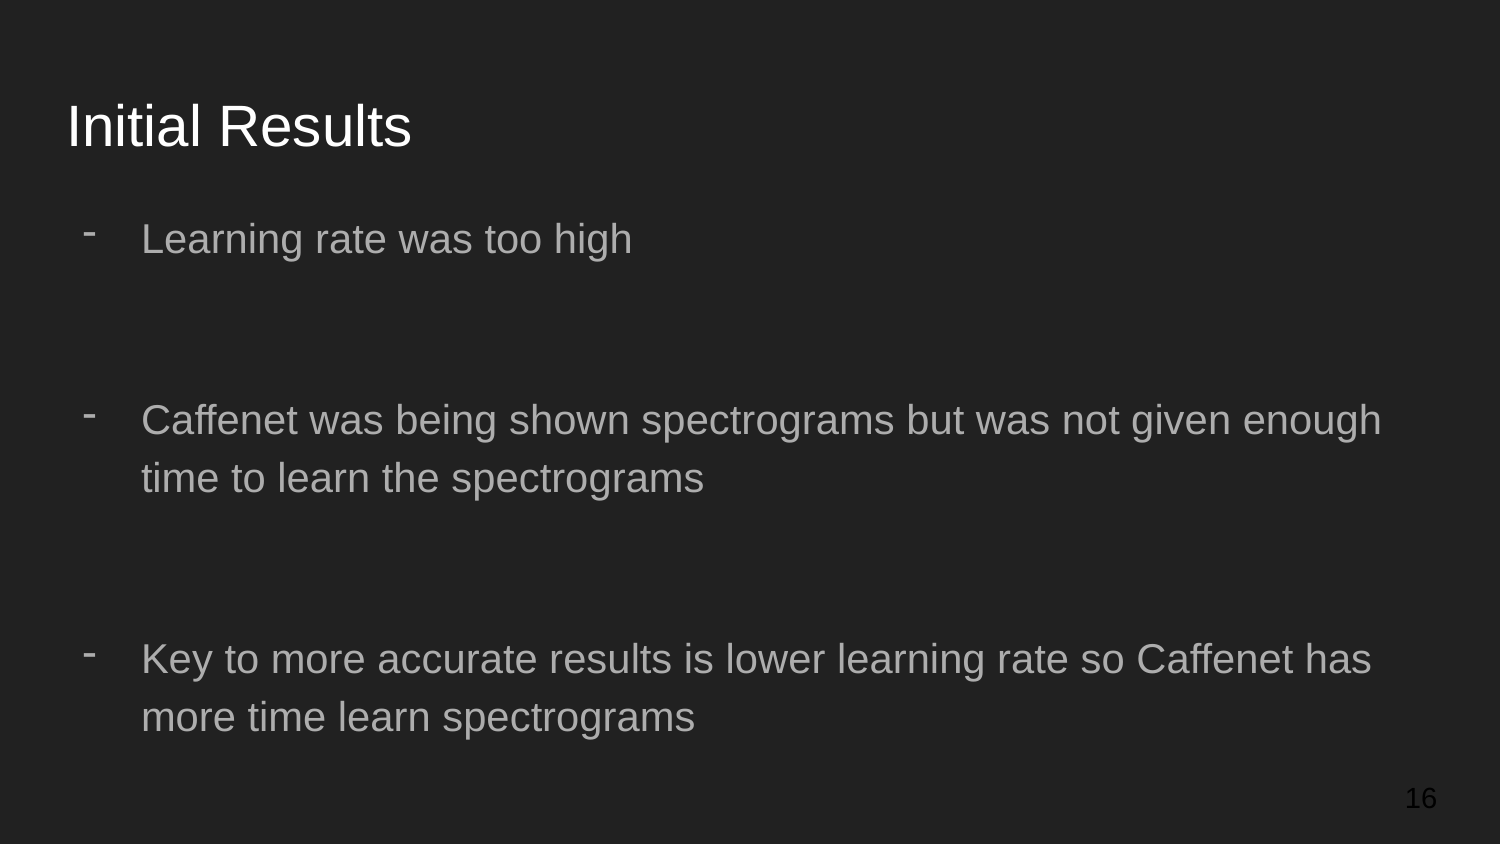

# Initial Results
Learning rate was too high

Caffenet was being shown spectrograms but was not given enough time to learn the spectrograms

Key to more accurate results is lower learning rate so Caffenet has more time learn spectrograms
16